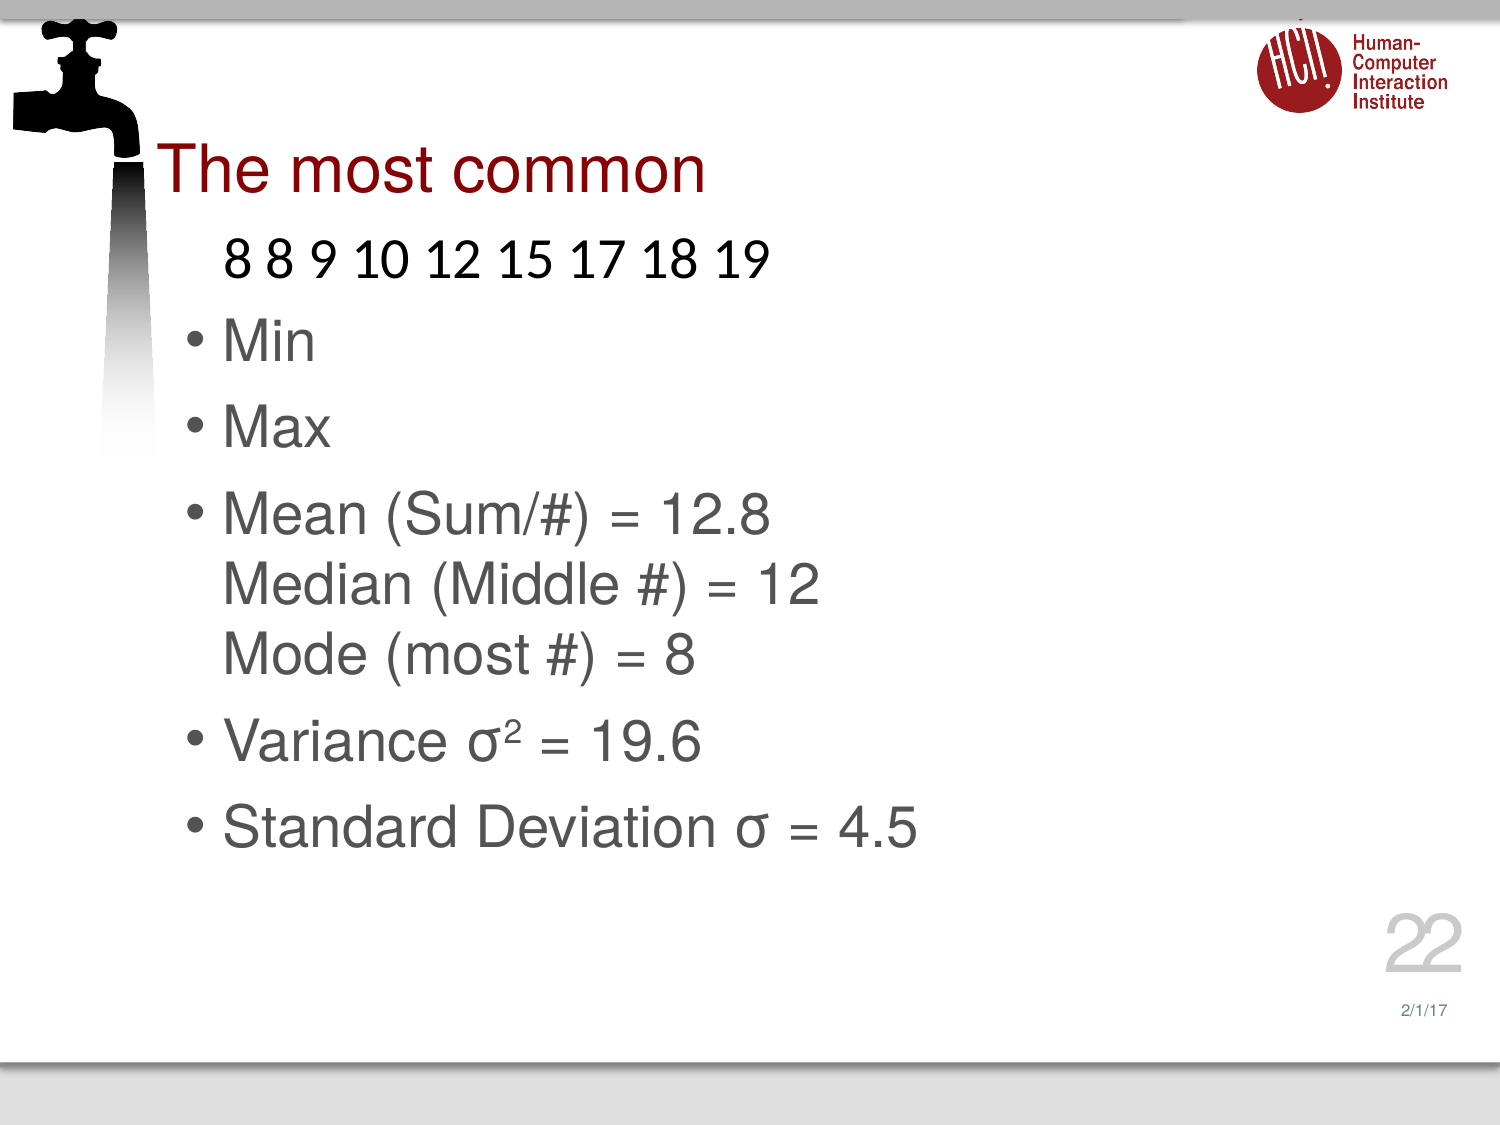

# The most common
8 8 9 10 12 15 17 18 19

Min
Max
Mean (Sum/#) = 12.8
Median (Middle #) = 12
Mode (most #) = 8
Variance σ2 = 19.6
Standard Deviation σ = 4.5
22
2/1/17